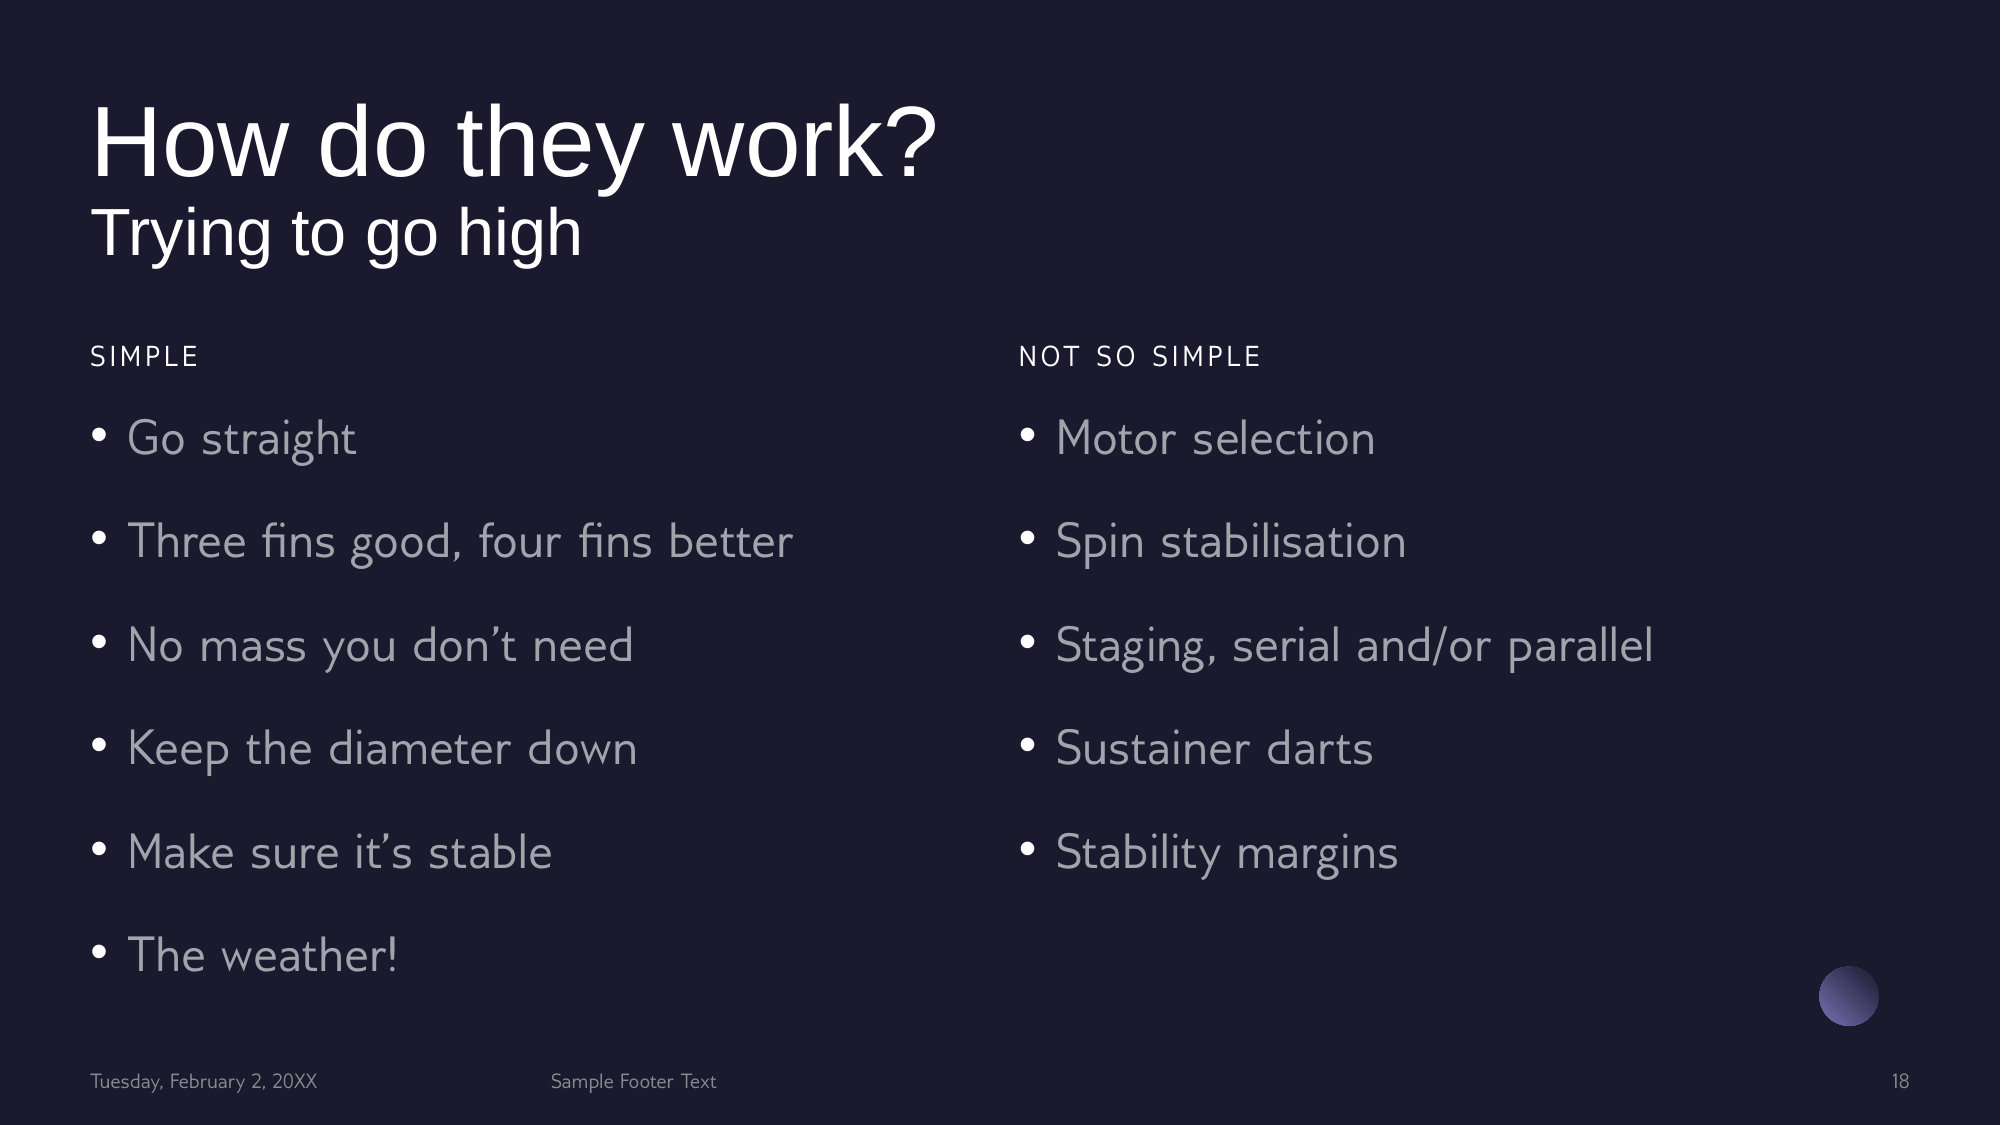

# How do they work? Trying to go high
Simple
Not so simple
Go straight
Three fins good, four fins better
No mass you don’t need
Keep the diameter down
Make sure it’s stable
The weather!

Motor selection
Spin stabilisation
Staging, serial and/or parallel
Sustainer darts
Stability margins
Tuesday, February 2, 20XX
Sample Footer Text
18